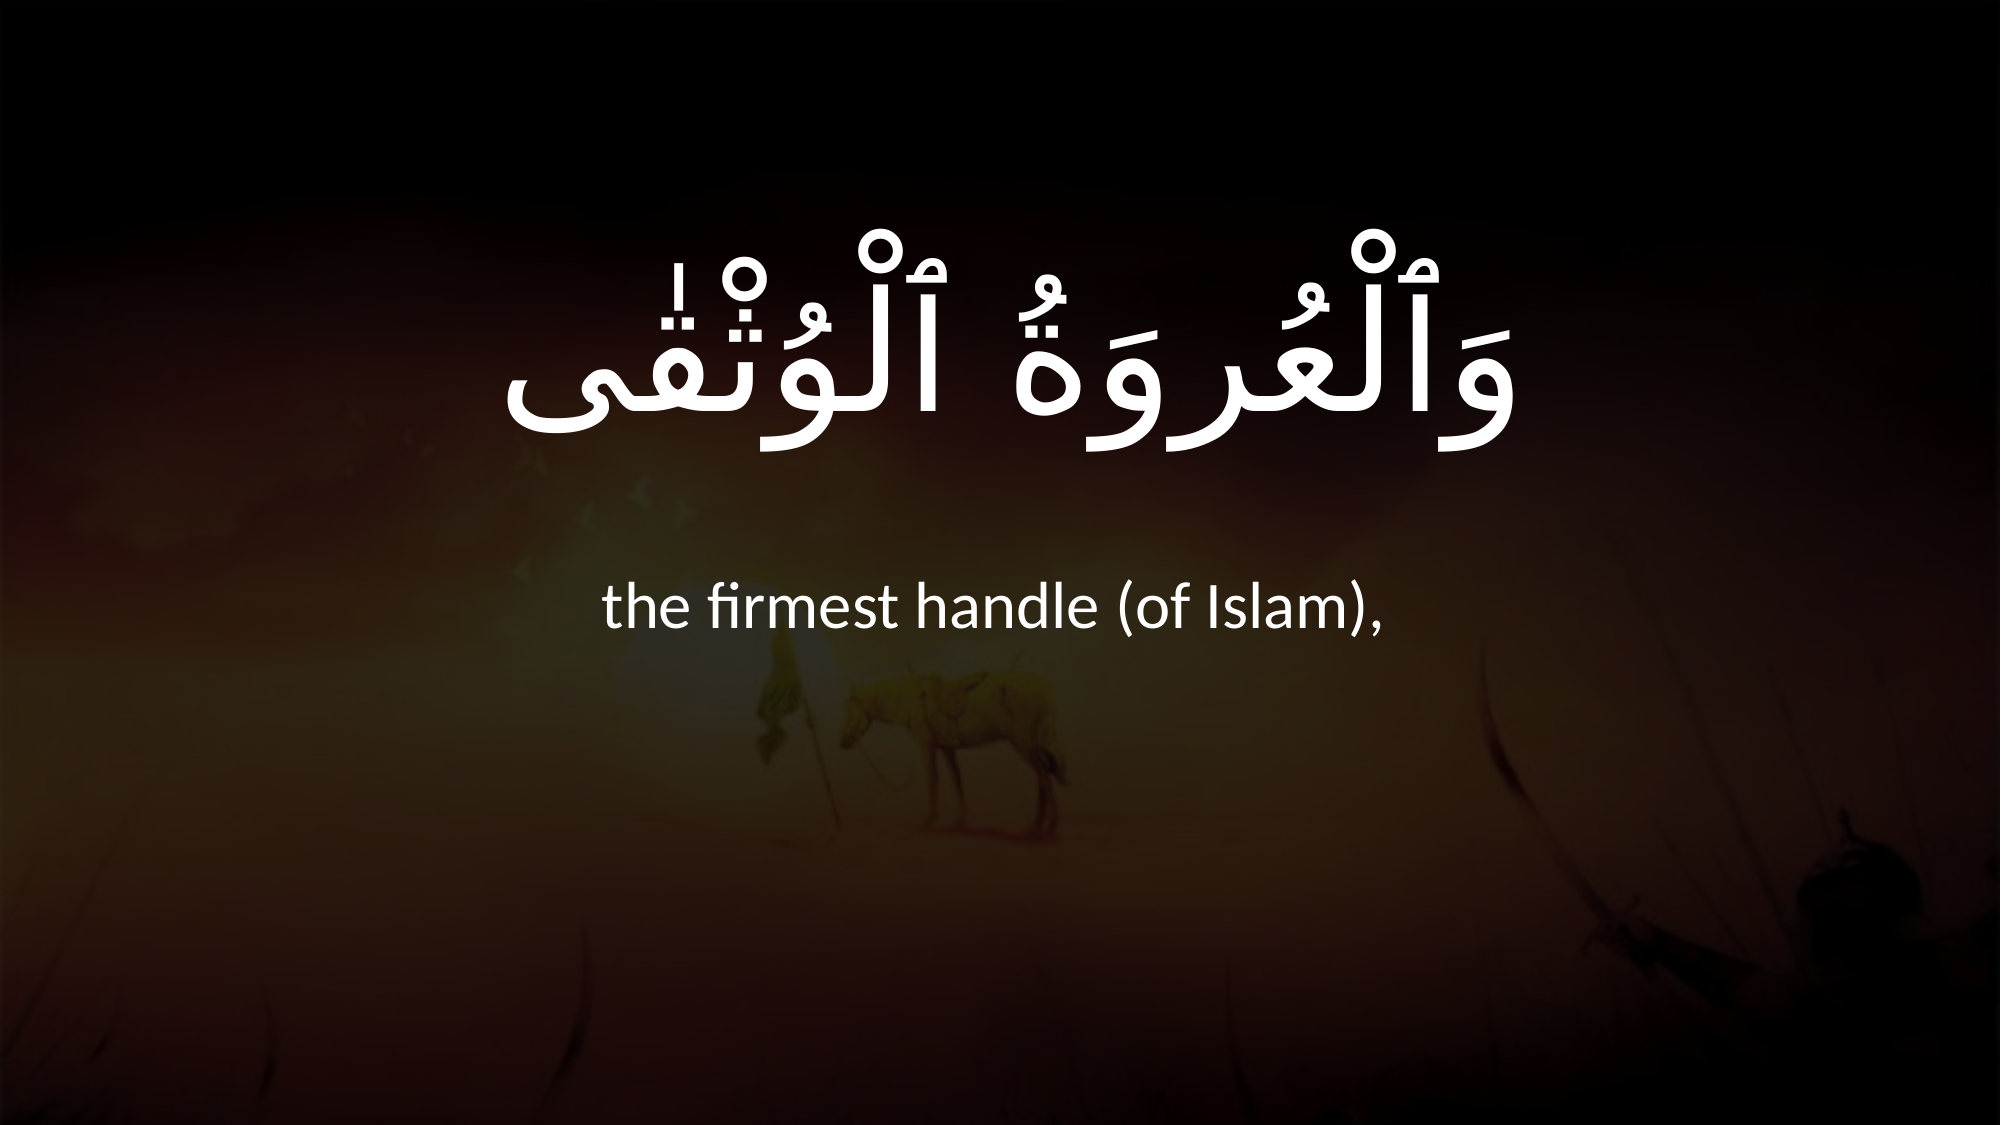

# وَٱلْعُروَةُ ٱلْوُثْقٰى
the firmest handle (of Islam),